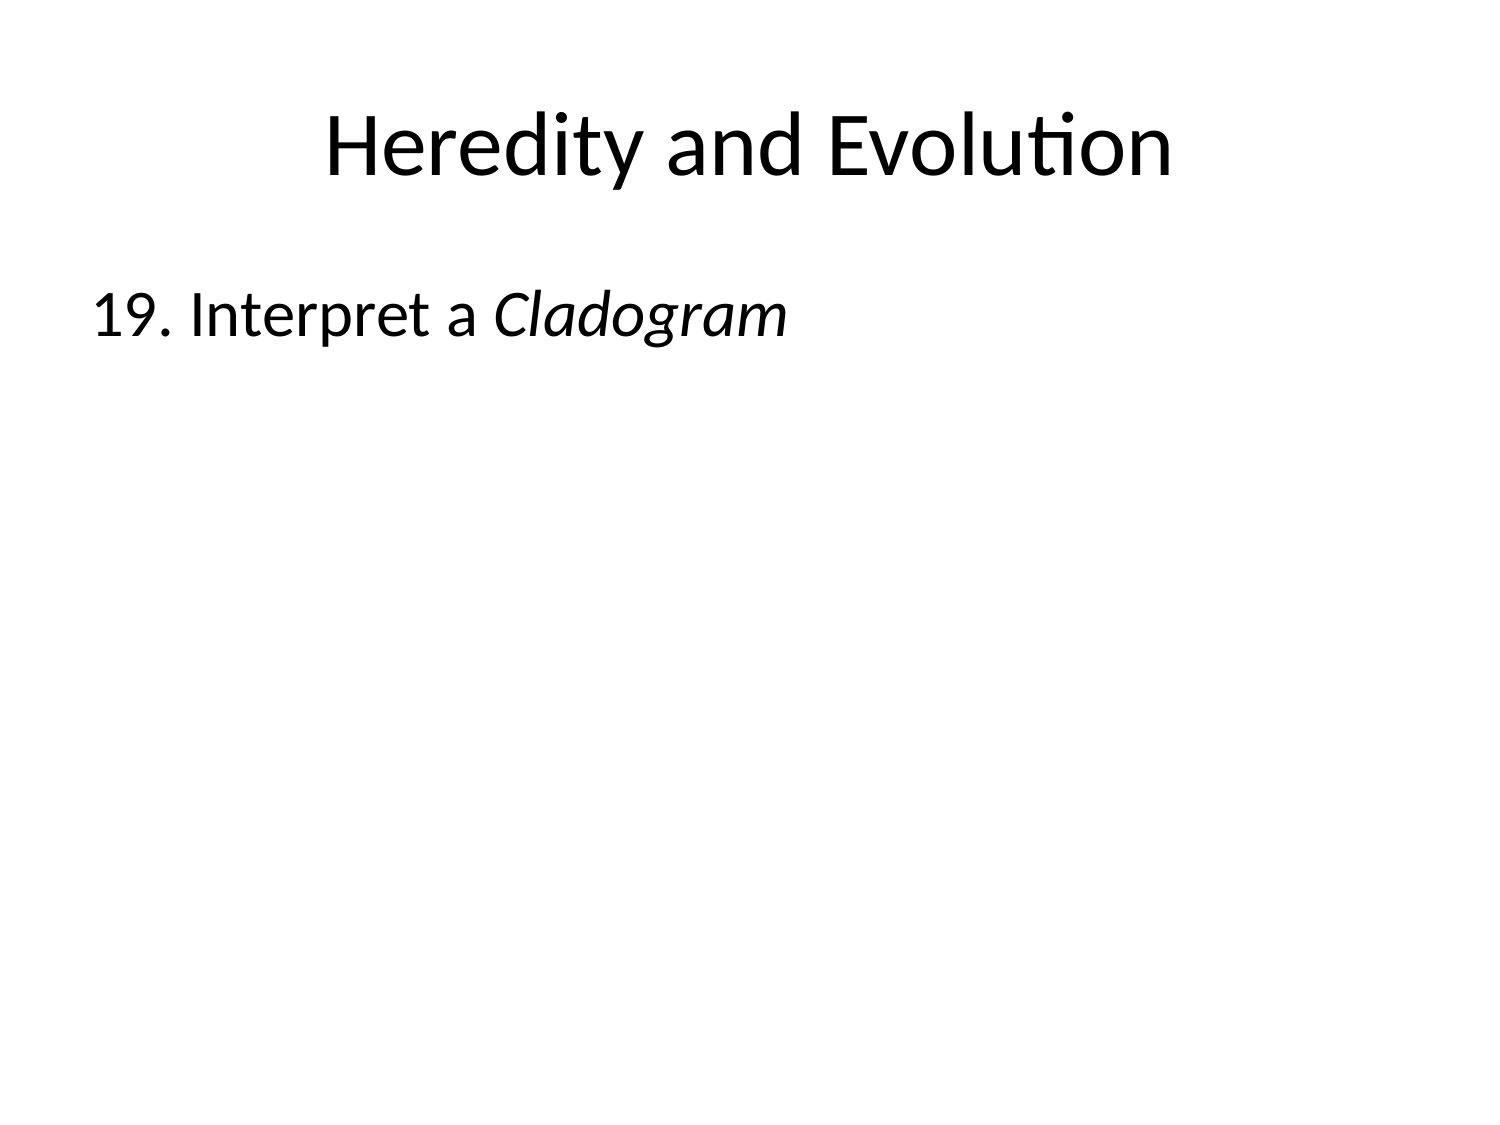

# Heredity and Evolution
19. Interpret a Cladogram